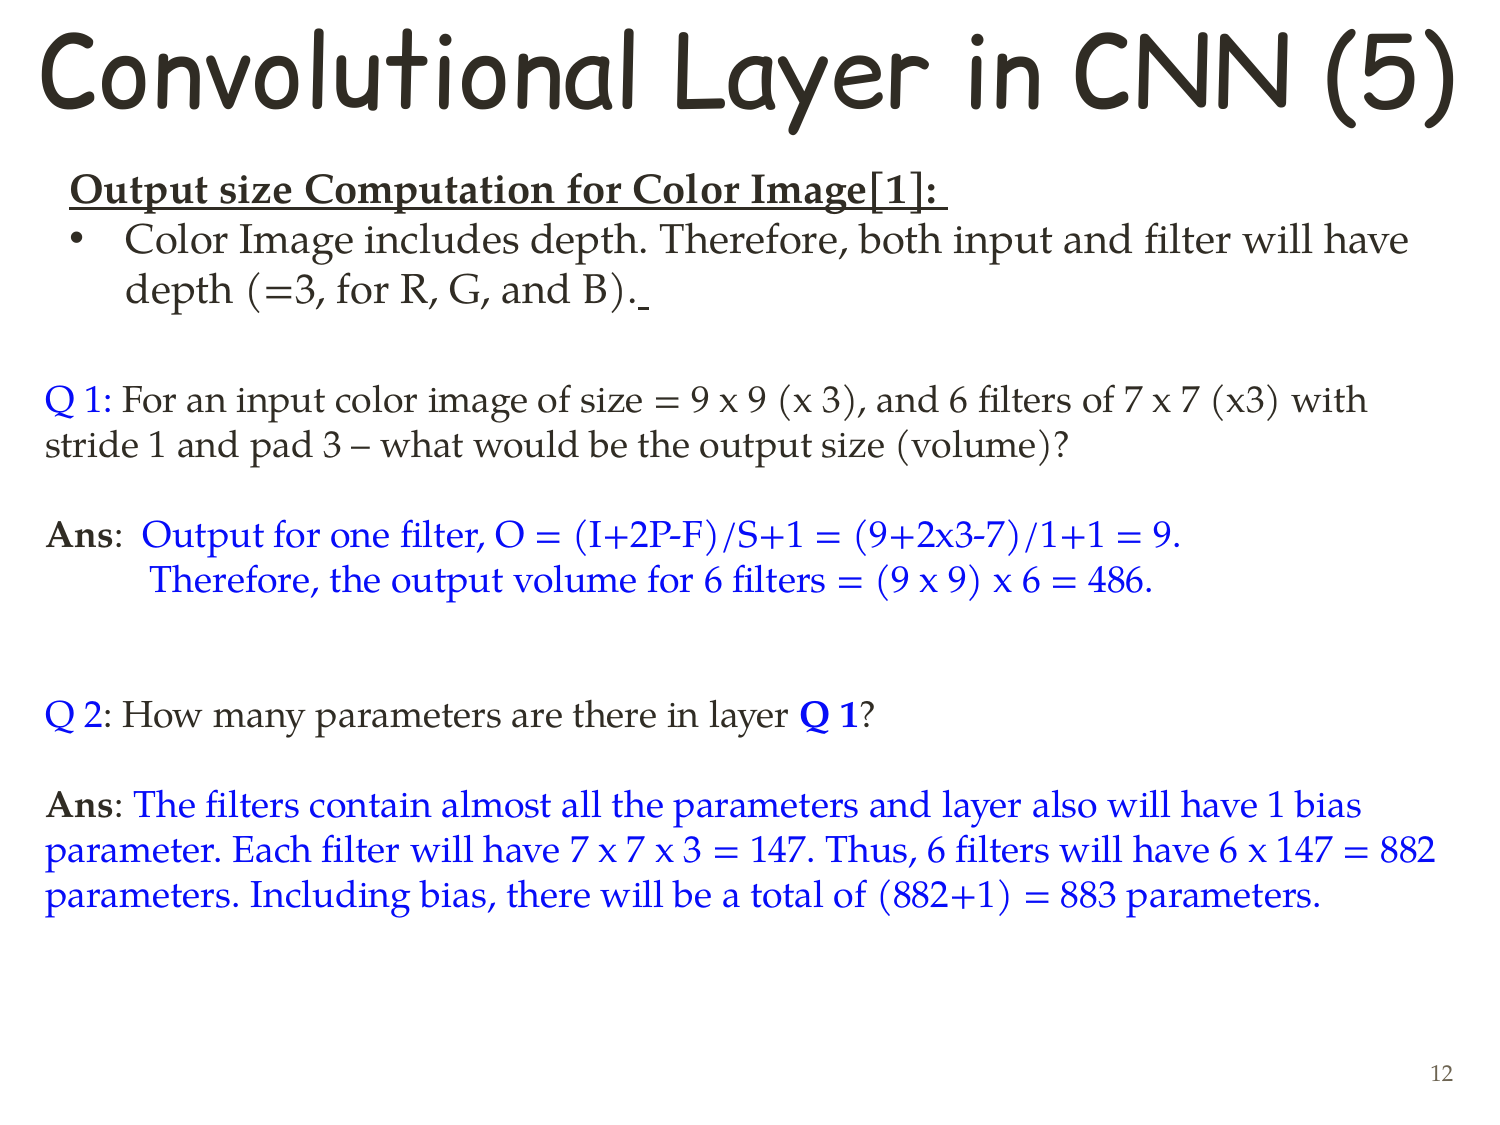

# Convolutional Layer in CNN (5)
Output size Computation for Color Image[1]:
Color Image includes depth. Therefore, both input and filter will have depth (=3, for R, G, and B).
Q 1: For an input color image of size = 9 x 9 (x 3), and 6 filters of 7 x 7 (x3) with stride 1 and pad 3 – what would be the output size (volume)?

Ans:  Output for one filter, O = (I+2P-F)/S+1 = (9+2x3-7)/1+1 = 9.
           Therefore, the output volume for 6 filters = (9 x 9) x 6 = 486.

Q 2: How many parameters are there in layer Q 1?

Ans: The filters contain almost all the parameters and layer also will have 1 bias parameter. Each filter will have 7 x 7 x 3 = 147. Thus, 6 filters will have 6 x 147 = ‭882‬ parameters. Including bias, there will be a total of (882+1) = 883 parameters.

12